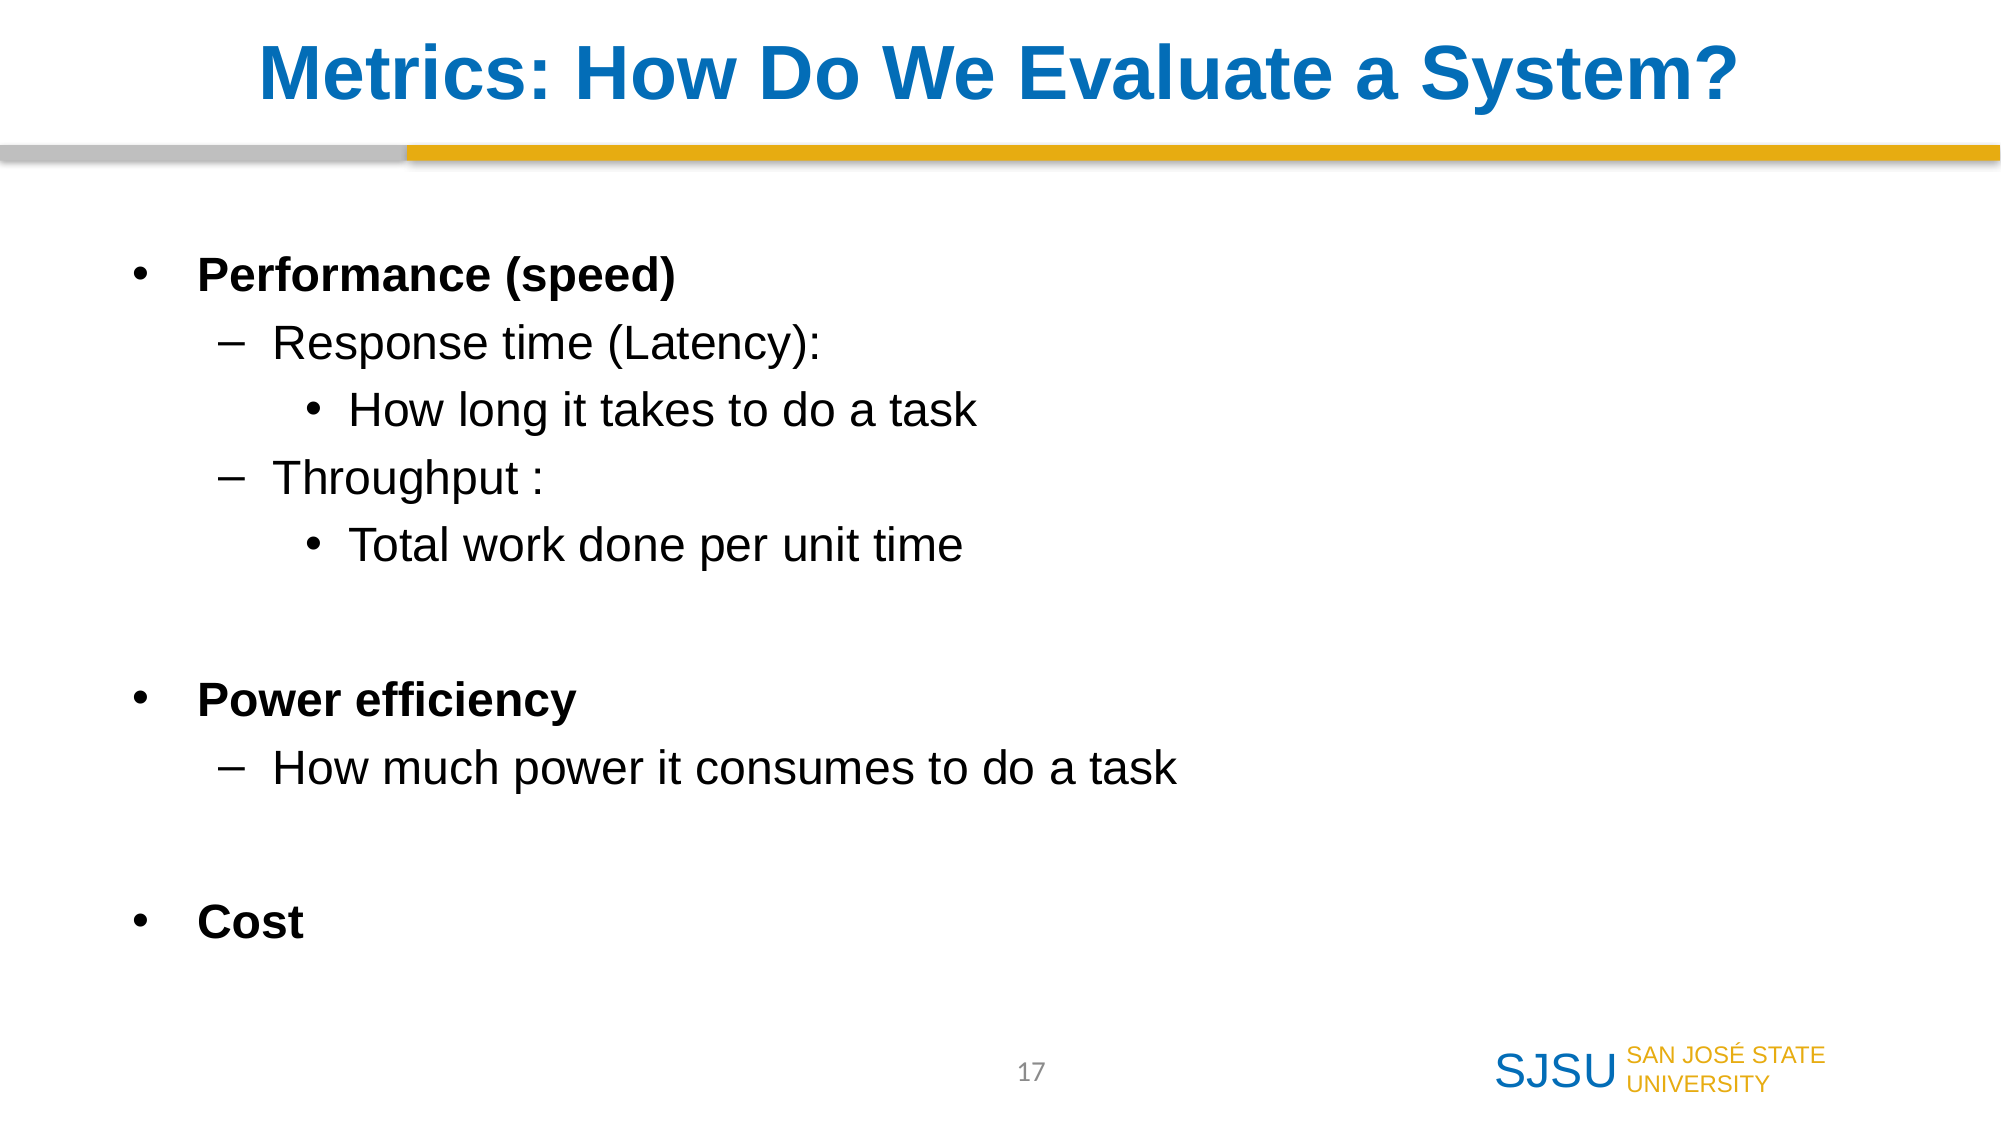

# Metrics: How Do We Evaluate a System?
Performance (speed)
Response time (Latency):
How long it takes to do a task
Throughput :
Total work done per unit time

Power efficiency
How much power it consumes to do a task

Cost
17